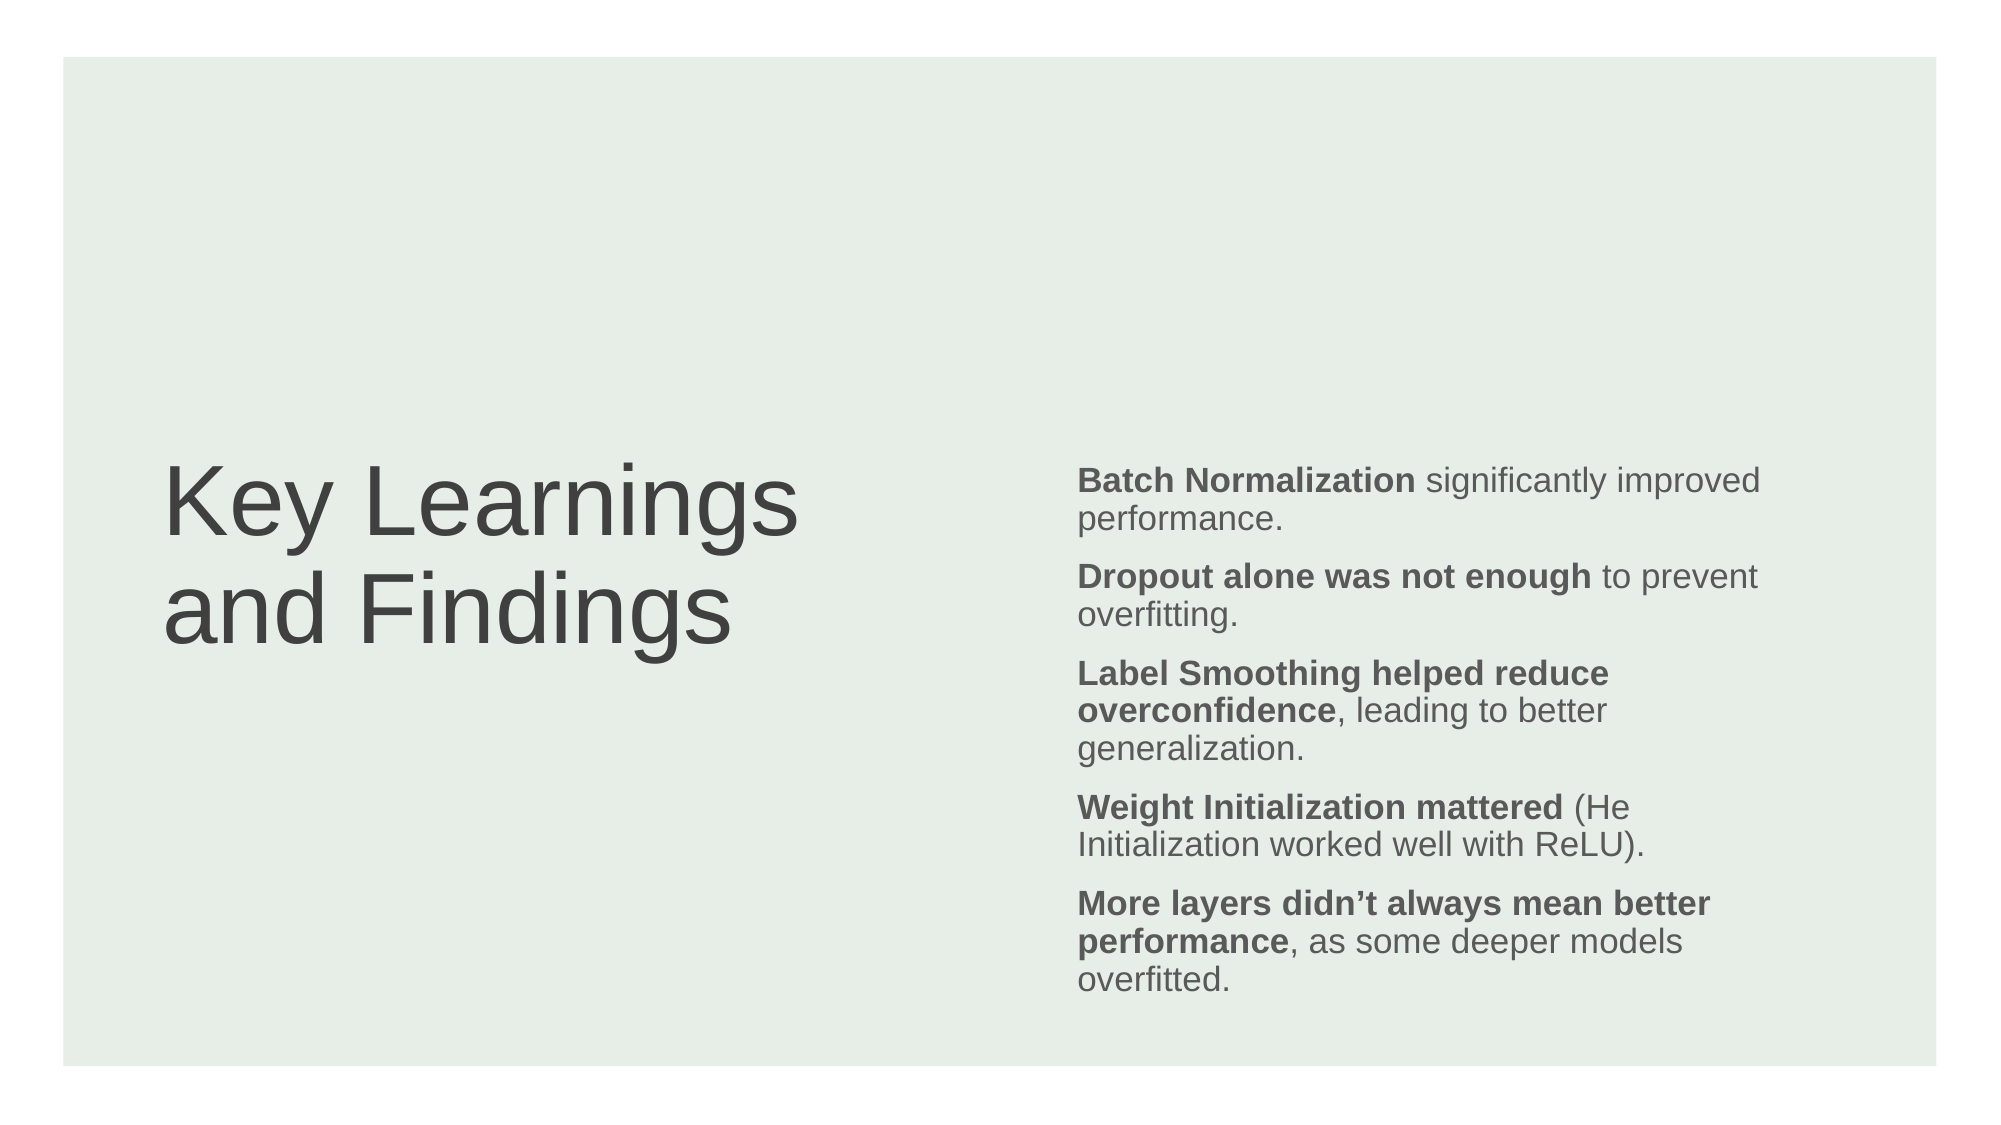

# Key Learnings and Findings
Batch Normalization significantly improved performance.
Dropout alone was not enough to prevent overfitting.
Label Smoothing helped reduce overconfidence, leading to better generalization.
Weight Initialization mattered (He Initialization worked well with ReLU).
More layers didn’t always mean better performance, as some deeper models overfitted.